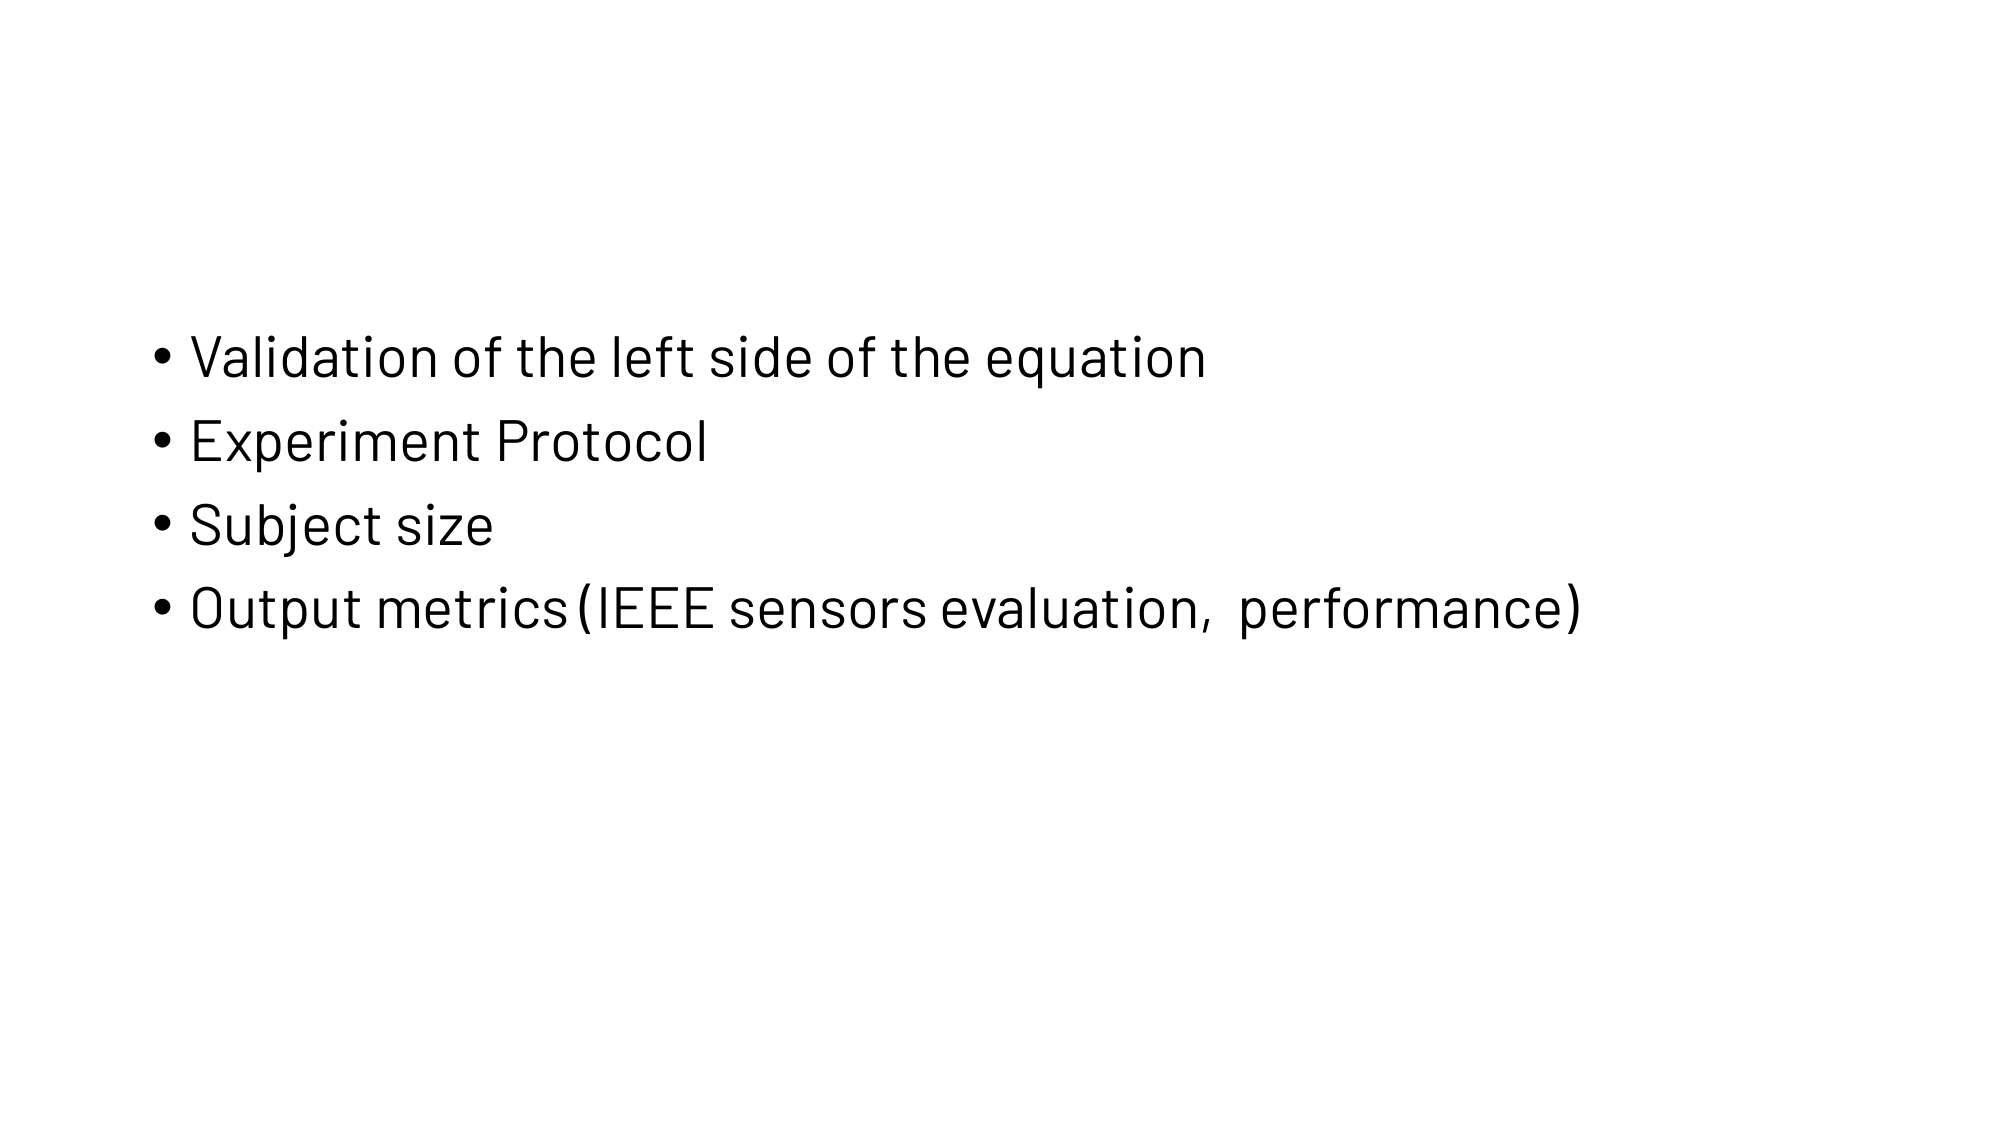

#
Validation of the left side of the equation
Experiment Protocol
Subject size
Output metrics (IEEE sensors evaluation,  performance)